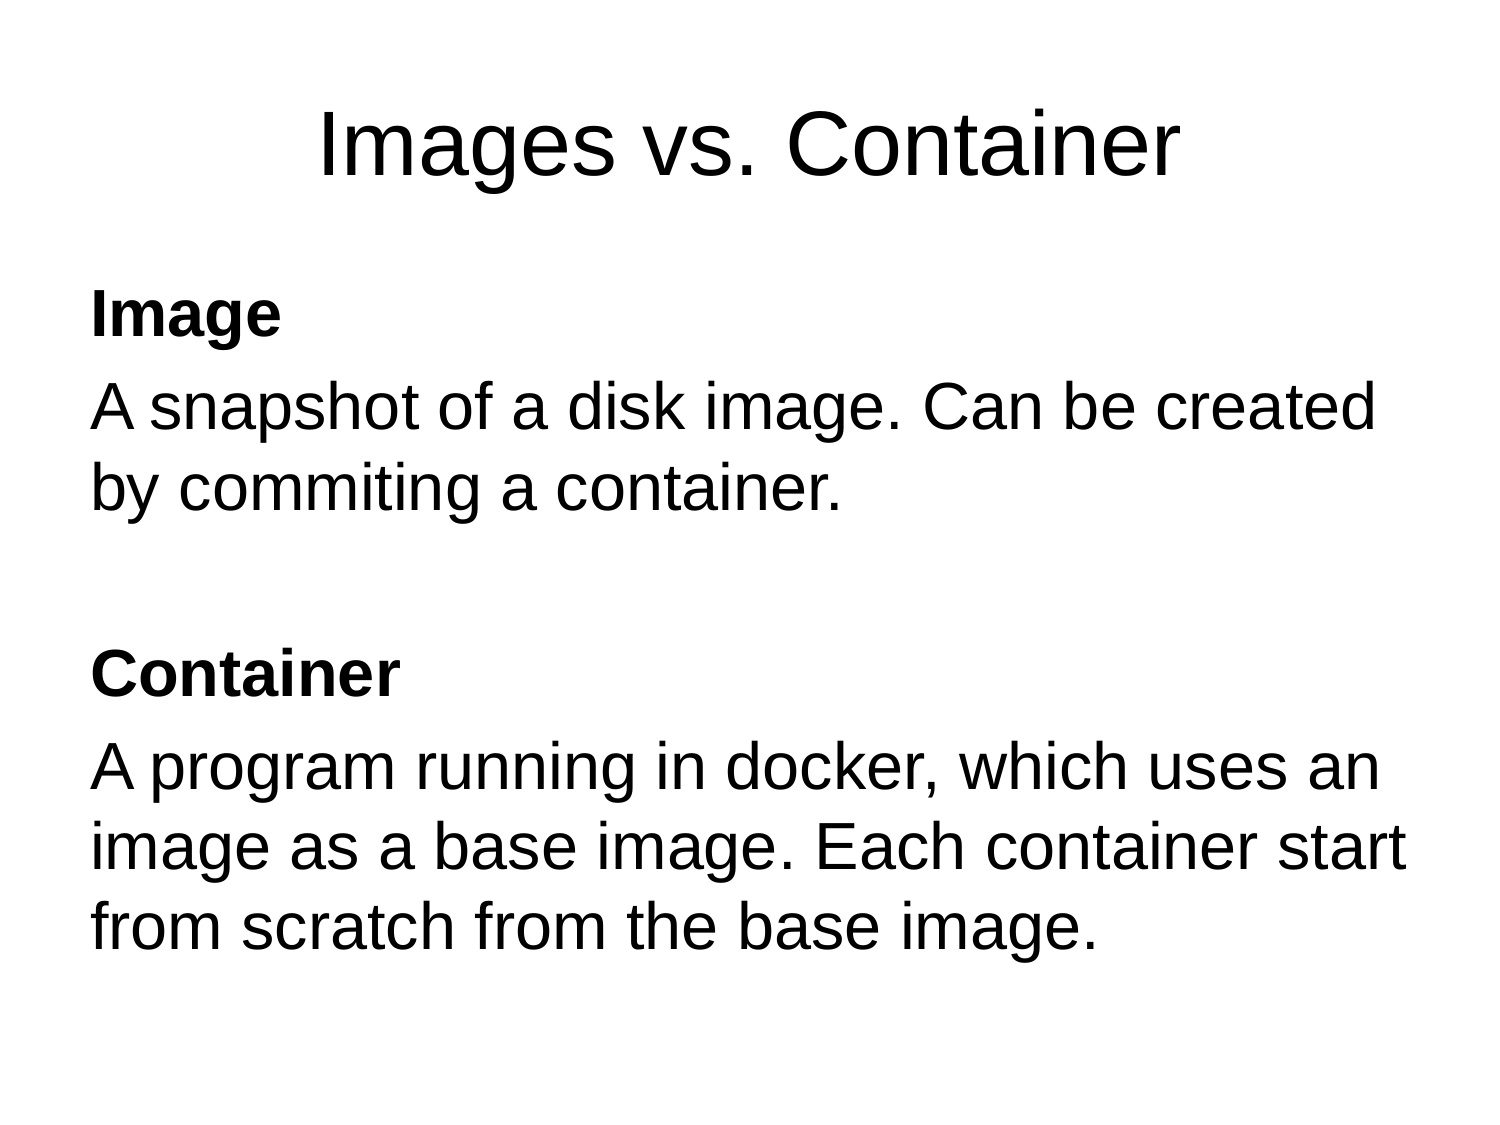

# Images vs. Container
Image
A snapshot of a disk image. Can be created by commiting a container.

Container
A program running in docker, which uses an image as a base image. Each container start from scratch from the base image.